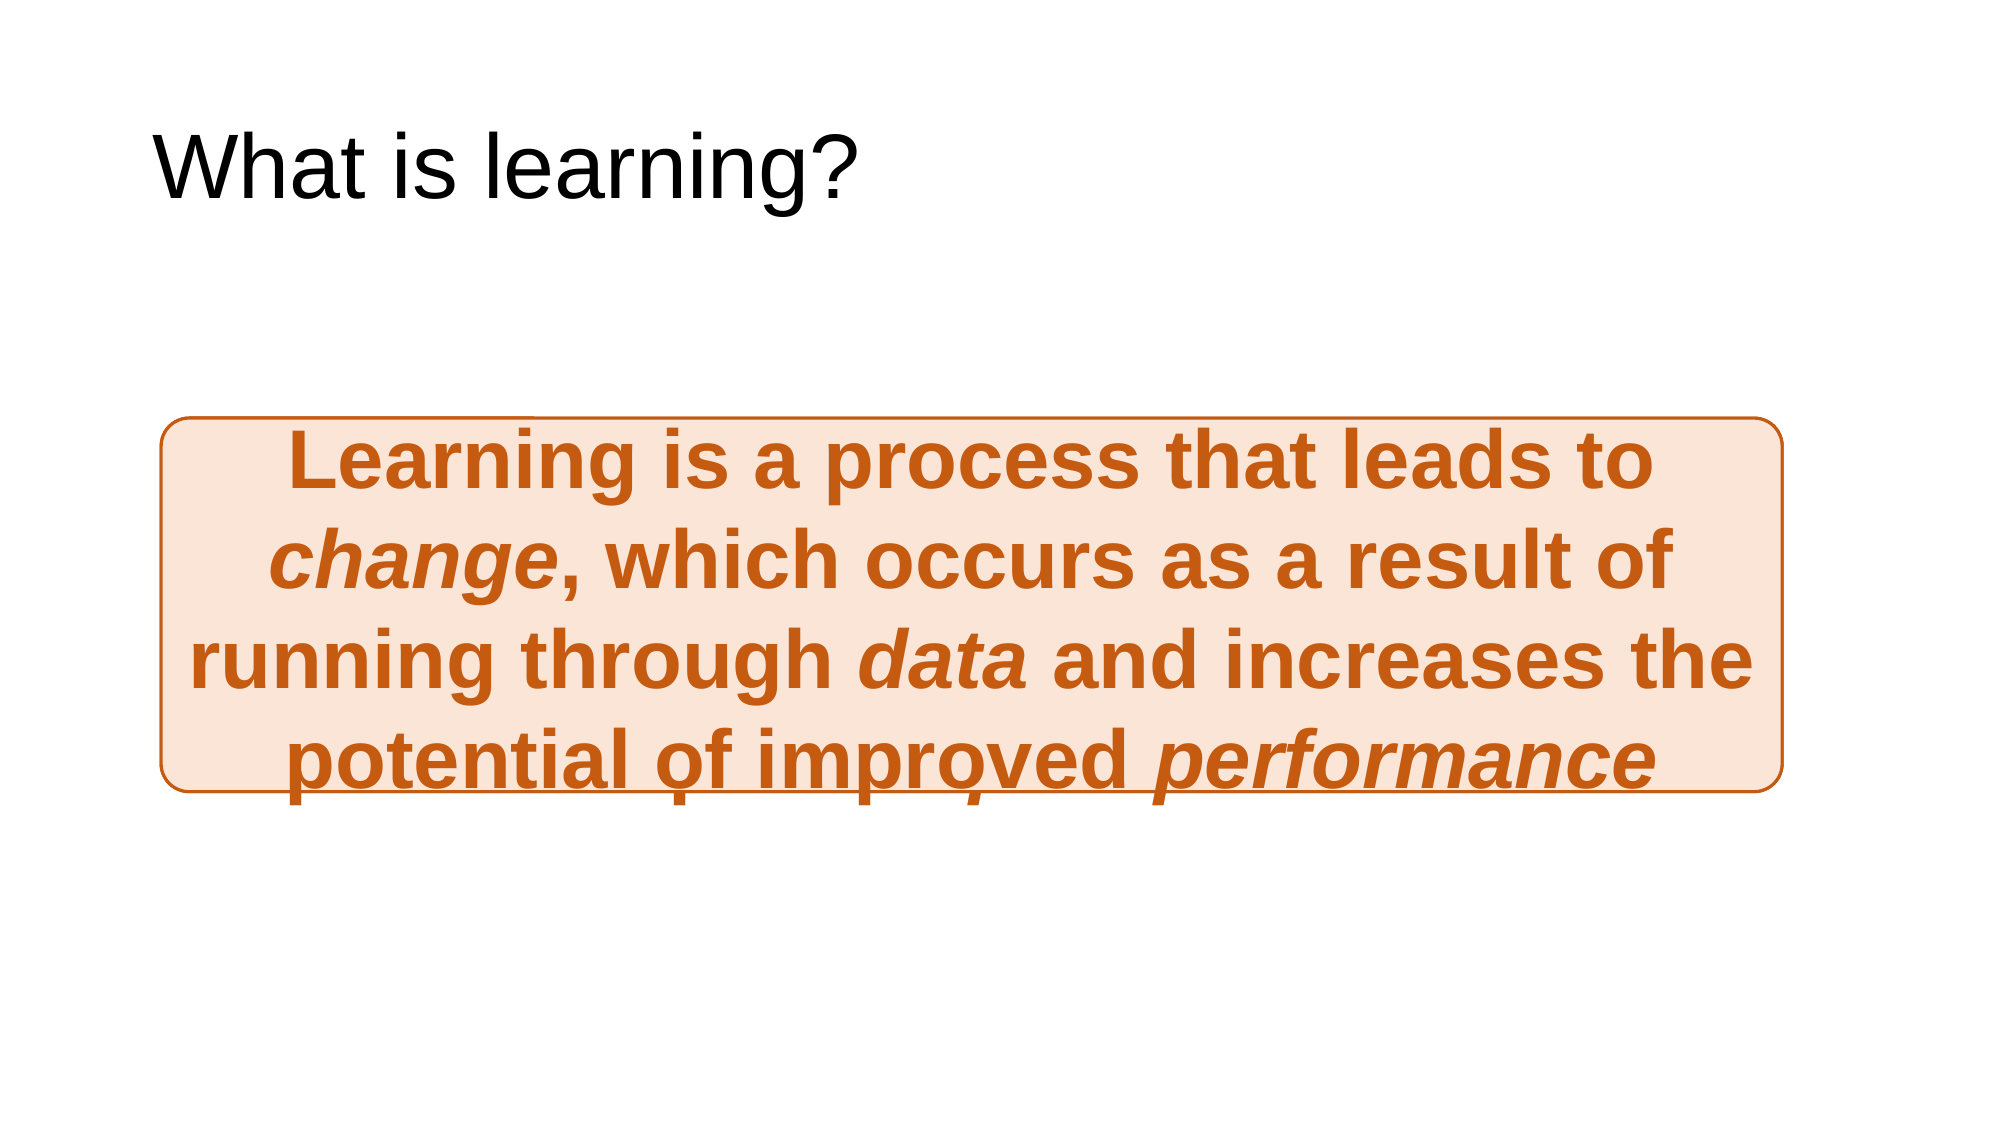

# What is learning?
Learning is a process that leads to change, which occurs as a result of experience and increases the potential of improved performance
Learning is a process that leads to change, which occurs as a result of running through data and increases the potential of improved performance